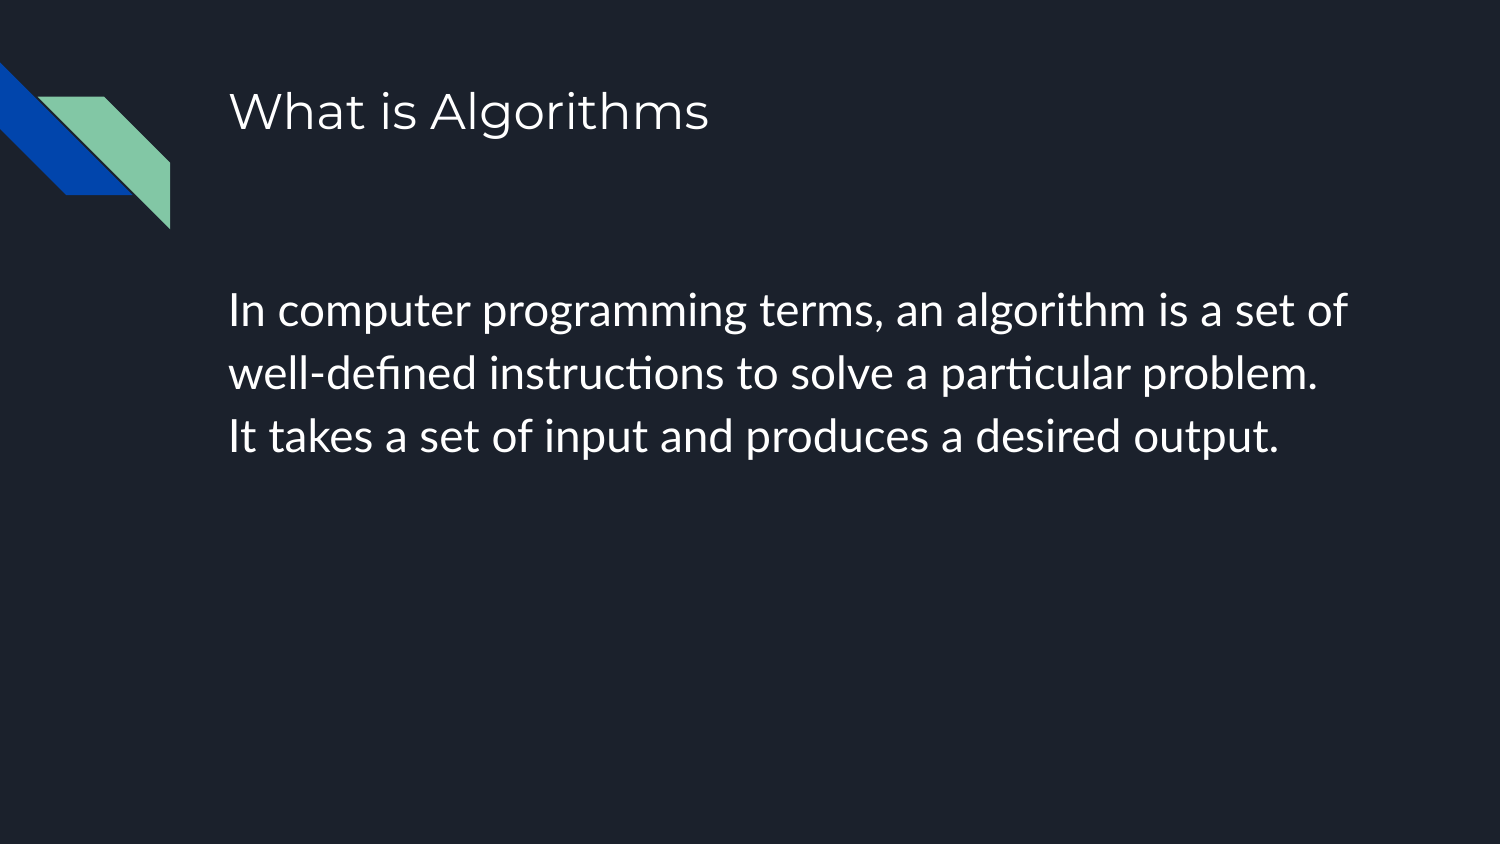

# What is Algorithms
In computer programming terms, an algorithm is a set of well-defined instructions to solve a particular problem. It takes a set of input and produces a desired output.